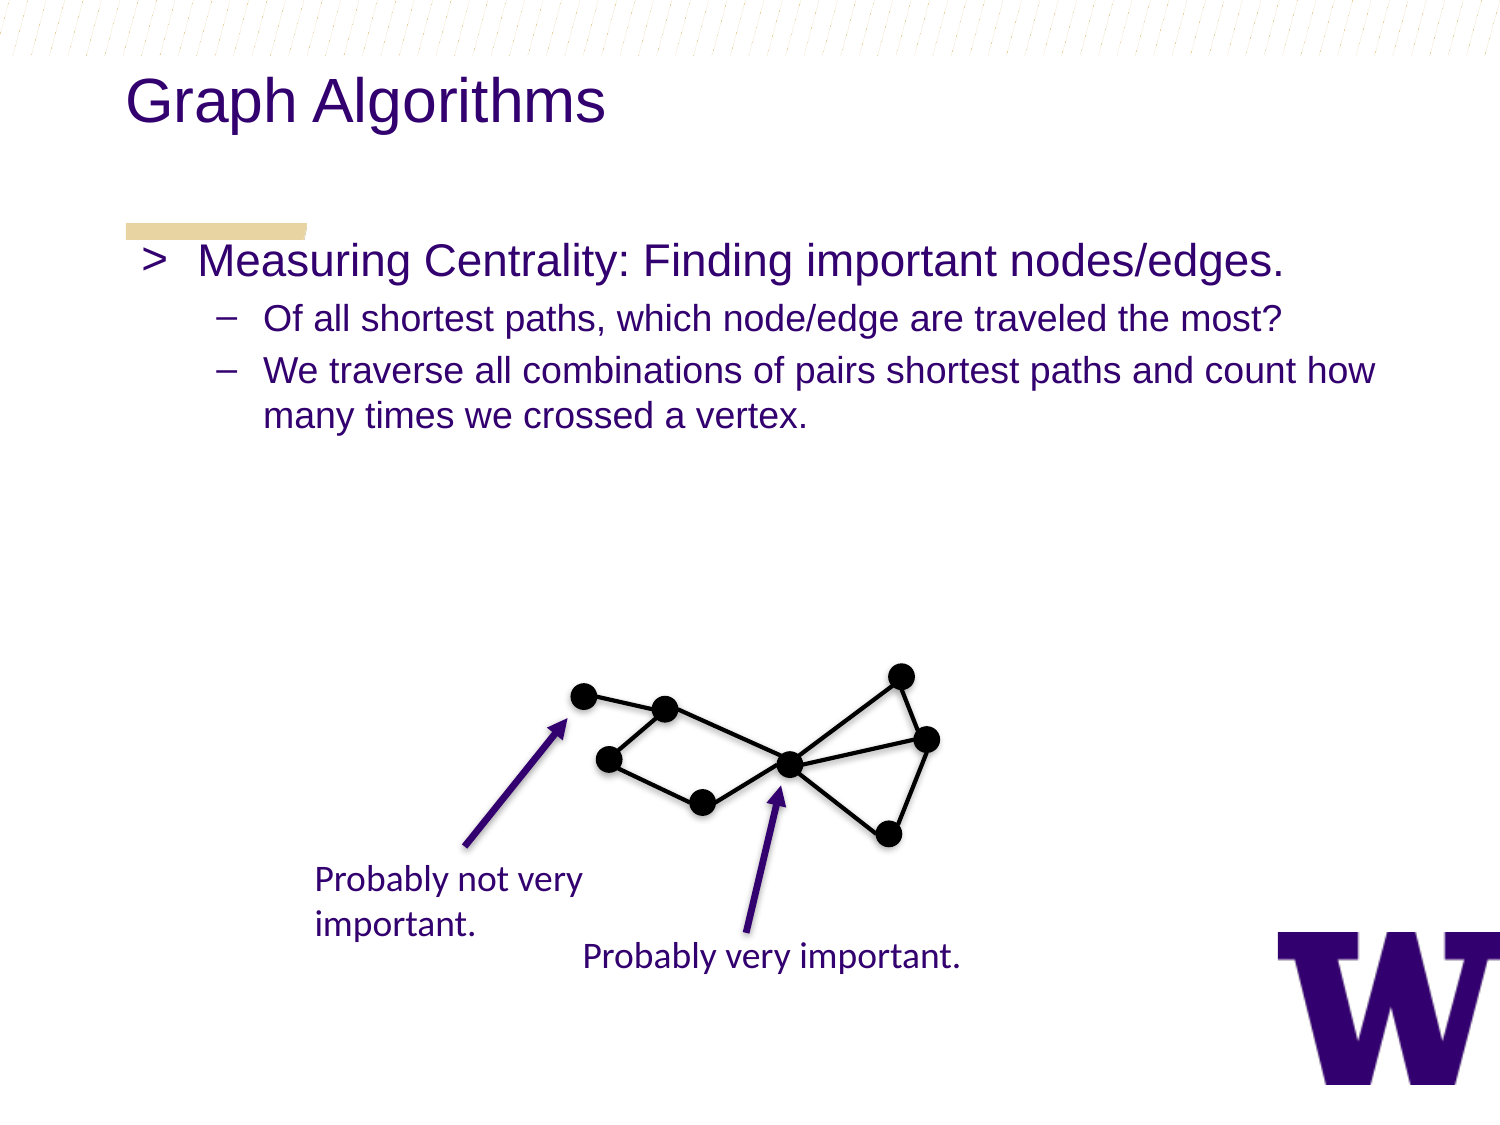

Graph Algorithms
Measuring Centrality: Finding important nodes/edges.
Of all shortest paths, which node/edge are traveled the most?
We traverse all combinations of pairs shortest paths and count how many times we crossed a vertex.

Probably not very important.
Probably very important.